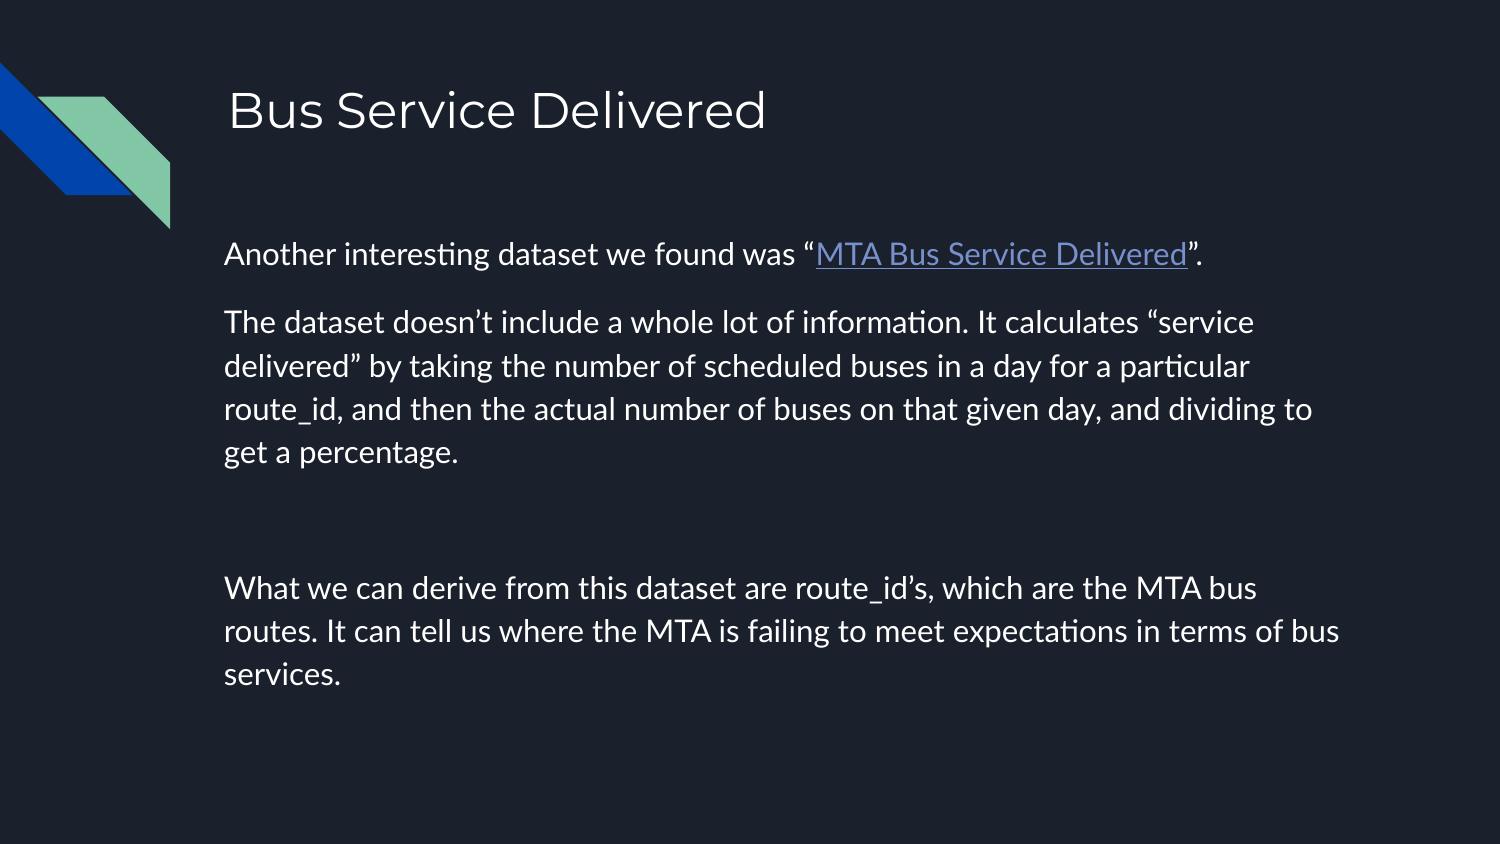

# Bus Service Delivered
Another interesting dataset we found was “MTA Bus Service Delivered”.
The dataset doesn’t include a whole lot of information. It calculates “service delivered” by taking the number of scheduled buses in a day for a particular route_id, and then the actual number of buses on that given day, and dividing to get a percentage.

What we can derive from this dataset are route_id’s, which are the MTA bus routes. It can tell us where the MTA is failing to meet expectations in terms of bus services.